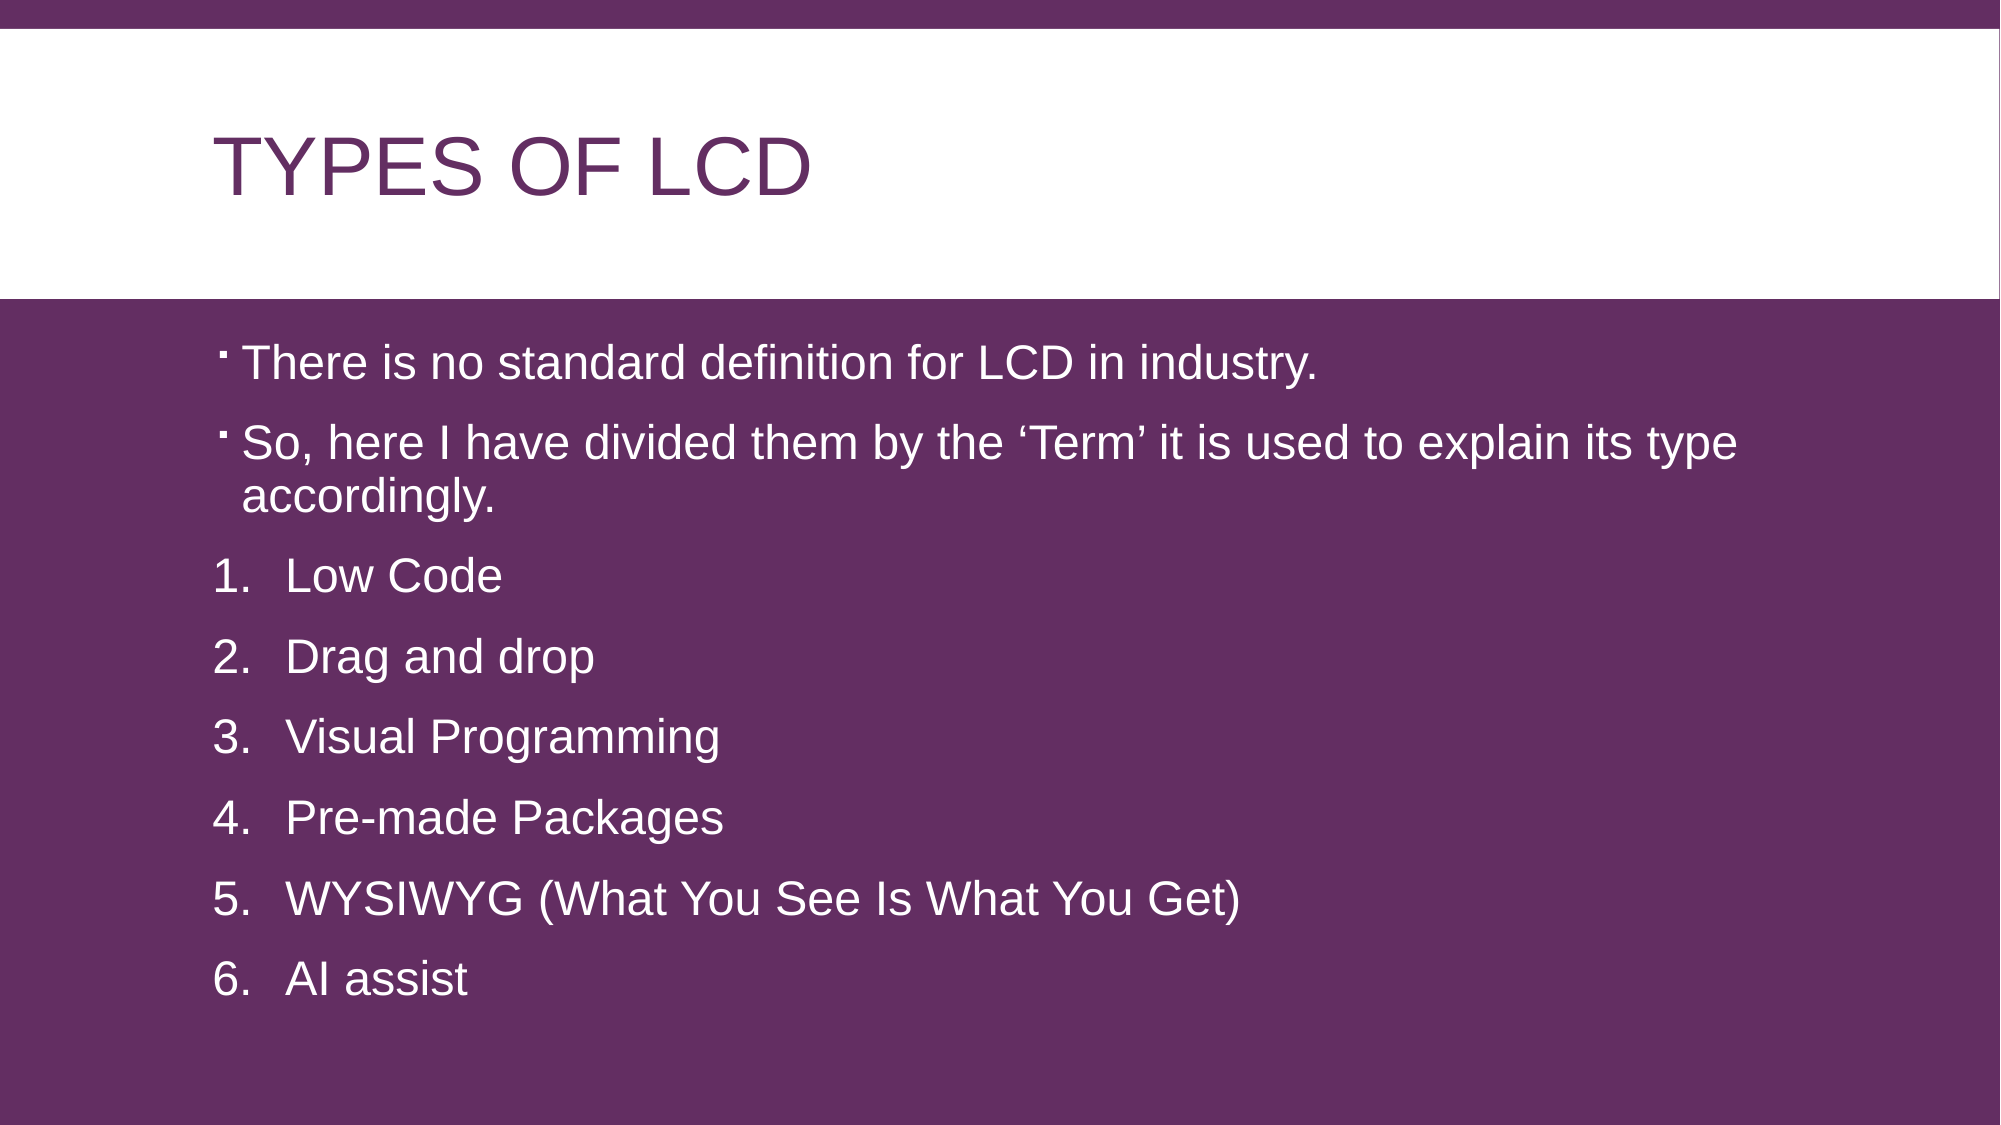

# Types of LCD
There is no standard definition for LCD in industry.
So, here I have divided them by the ‘Term’ it is used to explain its type accordingly.
Low Code
Drag and drop
Visual Programming
Pre-made Packages
WYSIWYG (What You See Is What You Get)
AI assist